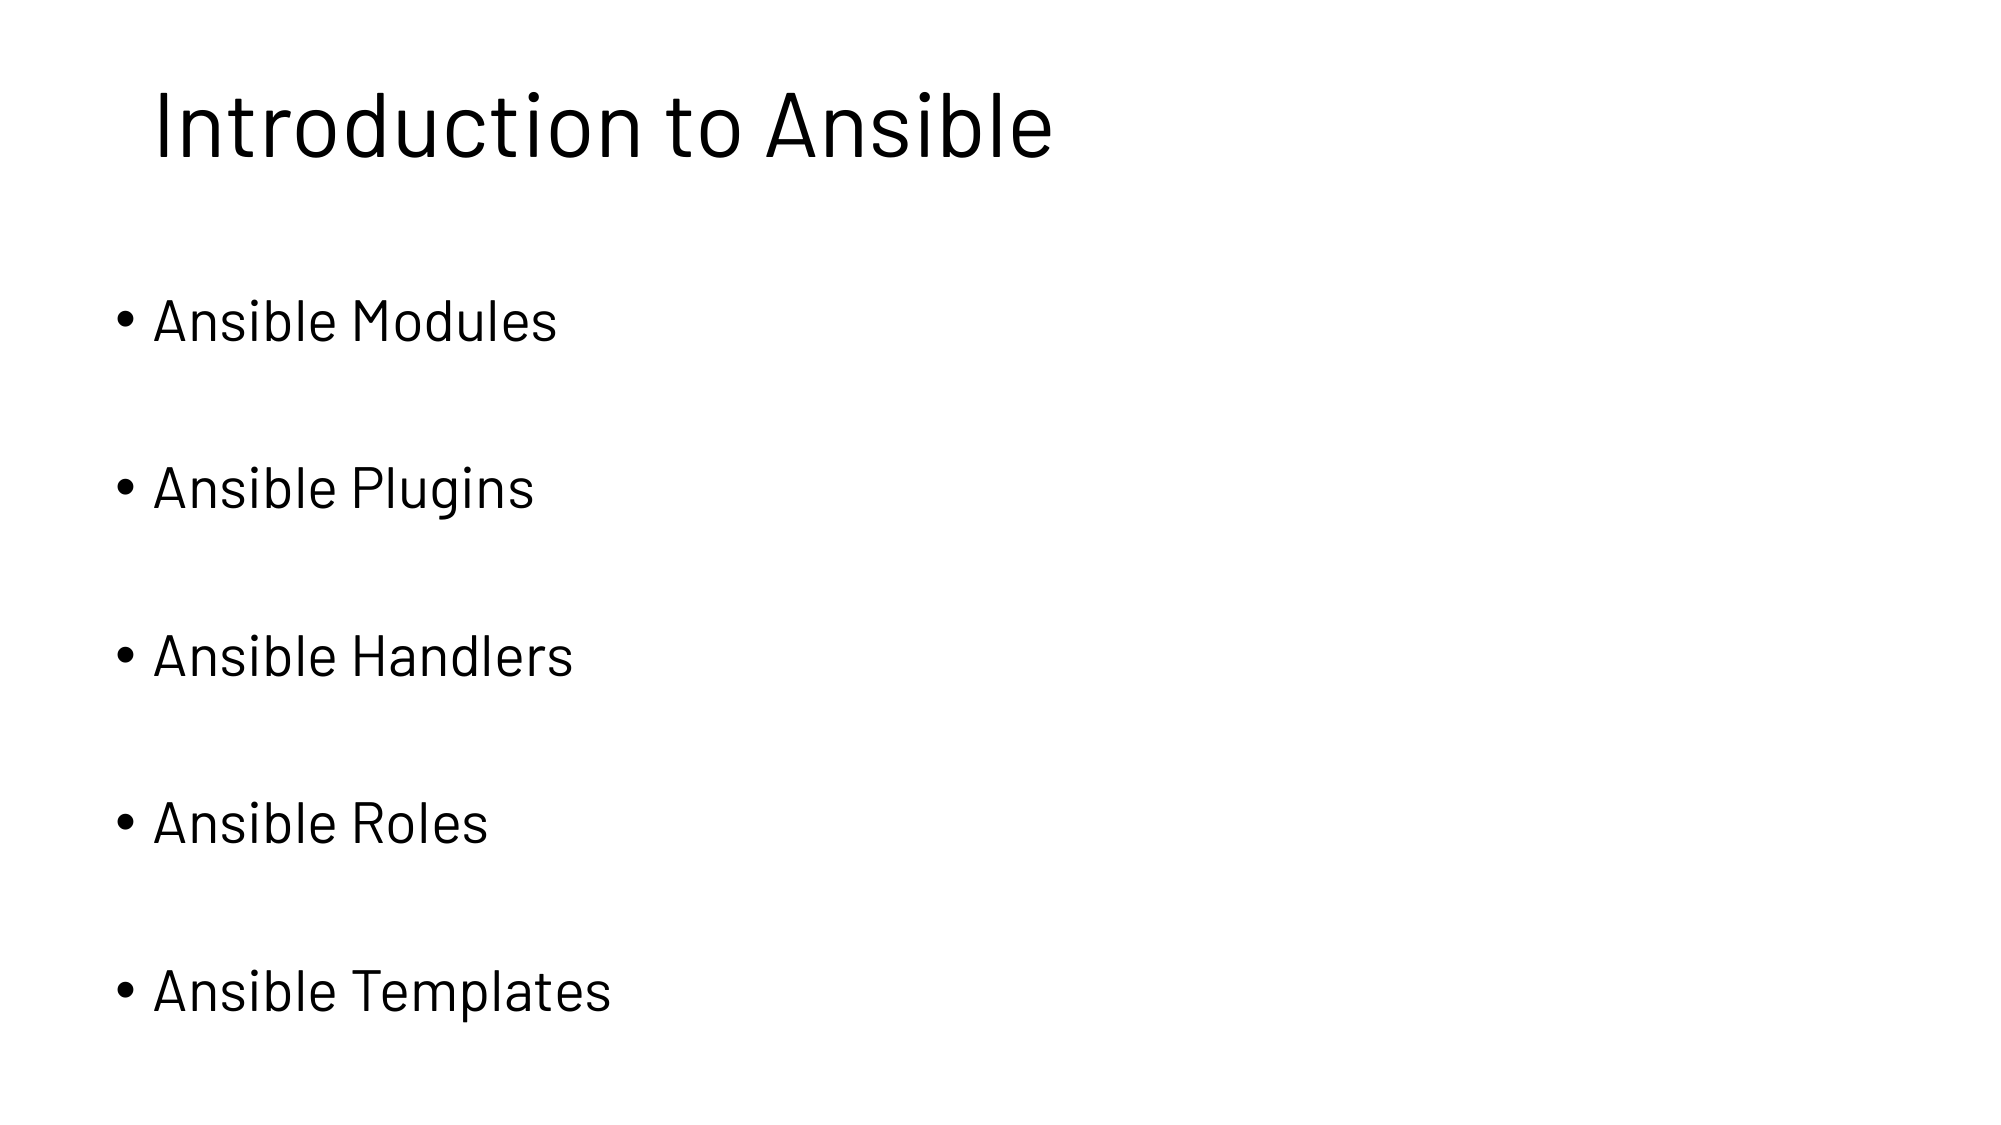

# Introduction to Ansible
Ansible Modules

Ansible Plugins

Ansible Handlers

Ansible Roles

Ansible Templates